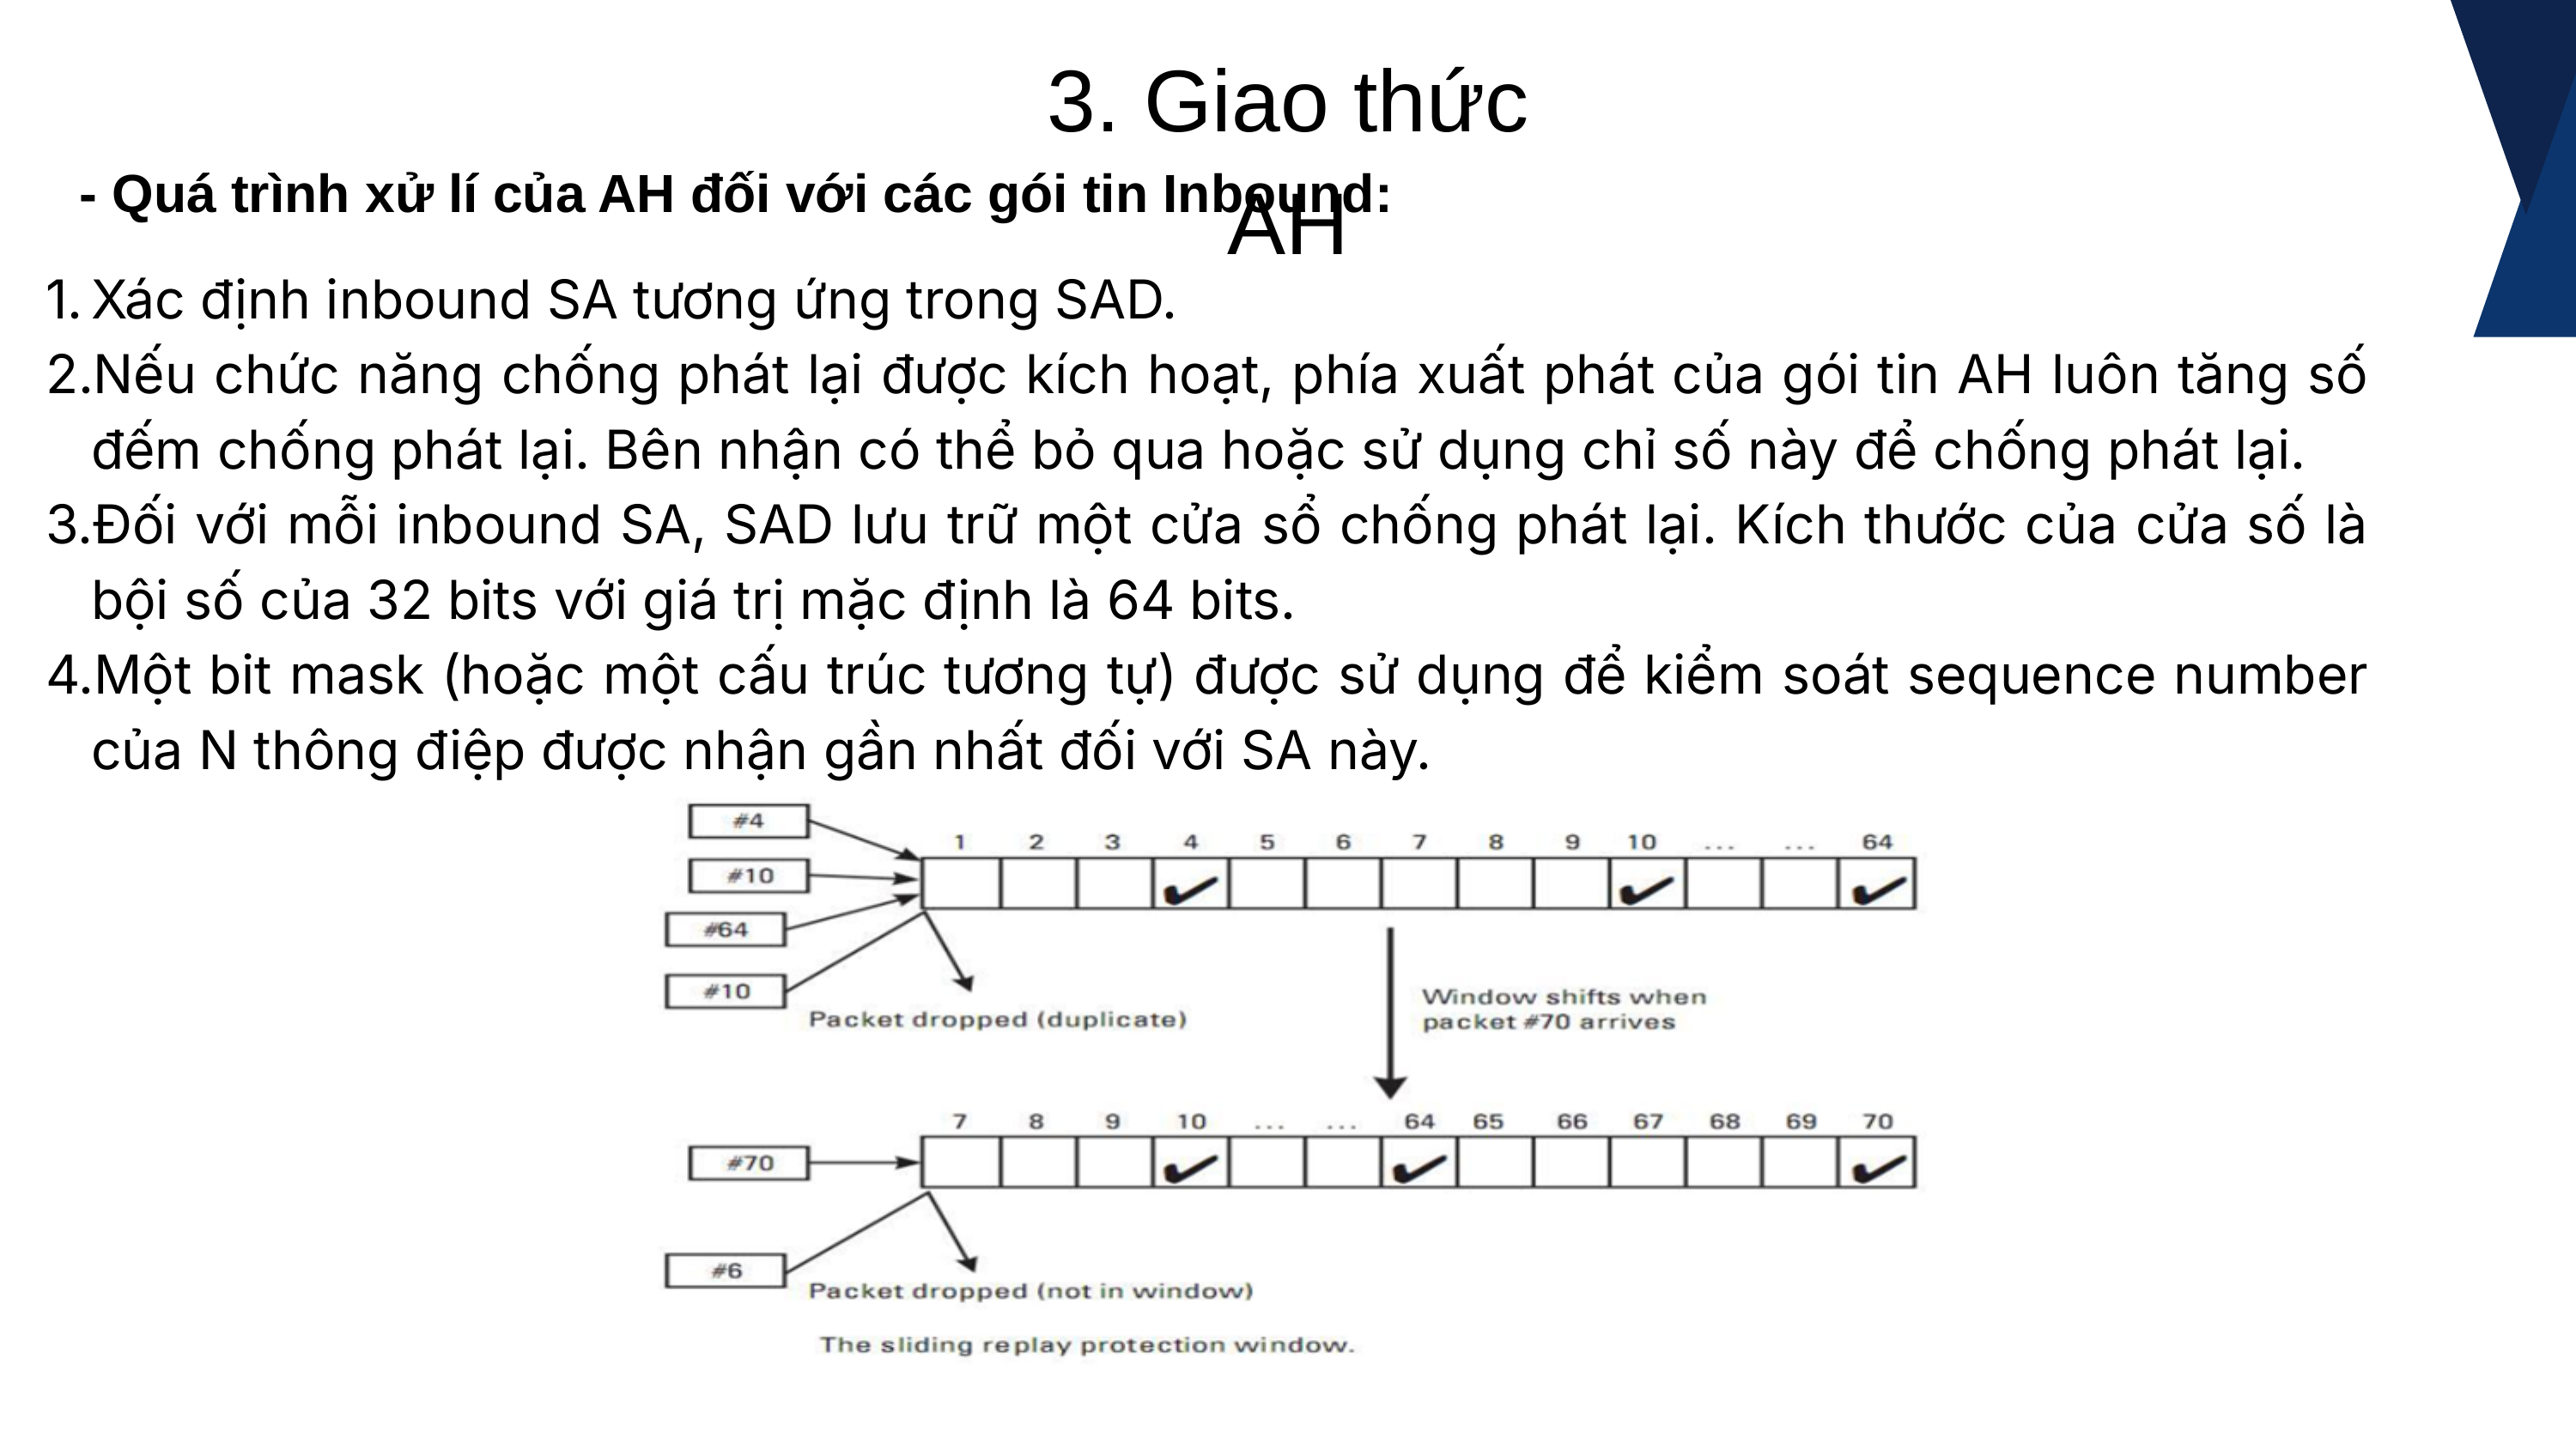

3. Giao thức AH

- Quá trình xử lí của AH đối với các gói tin Inbound:
Xác định inbound SA tương ứng trong SAD.
Nếu chức năng chống phát lại được kích hoạt, phía xuất phát của gói tin AH luôn tăng số đếm chống phát lại. Bên nhận có thể bỏ qua hoặc sử dụng chỉ số này để chống phát lại.
Đối với mỗi inbound SA, SAD lưu trữ một cửa sổ chống phát lại. Kích thước của cửa số là bội số của 32 bits với giá trị mặc định là 64 bits.
Một bit mask (hoặc một cấu trúc tương tự) được sử dụng để kiểm soát sequence number của N thông điệp được nhận gần nhất đối với SA này.